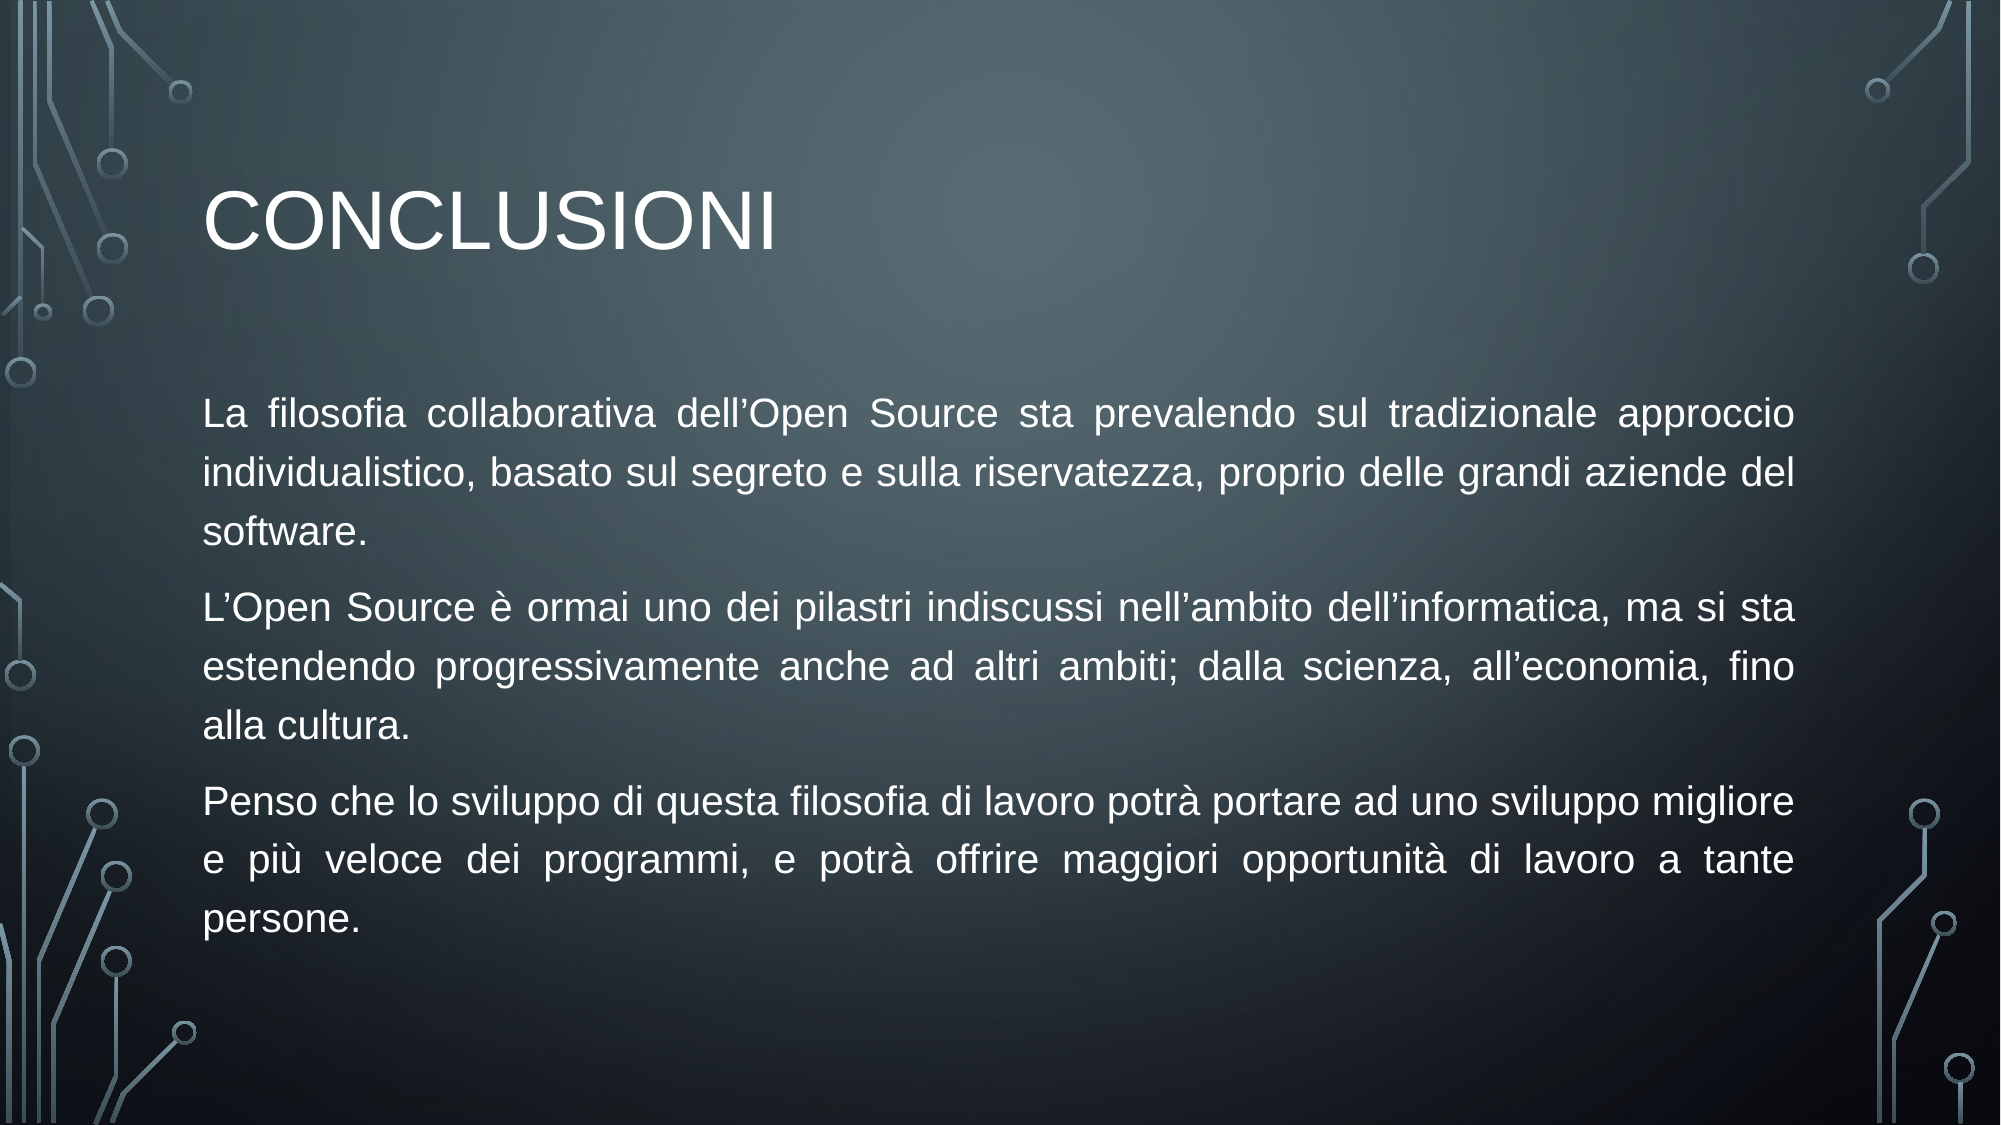

# Conclusioni
La filosofia collaborativa dell’Open Source sta prevalendo sul tradizionale approccio individualistico, basato sul segreto e sulla riservatezza, proprio delle grandi aziende del software.
L’Open Source è ormai uno dei pilastri indiscussi nell’ambito dell’informatica, ma si sta estendendo progressivamente anche ad altri ambiti; dalla scienza, all’economia, fino alla cultura.
Penso che lo sviluppo di questa filosofia di lavoro potrà portare ad uno sviluppo migliore e più veloce dei programmi, e potrà offrire maggiori opportunità di lavoro a tante persone.